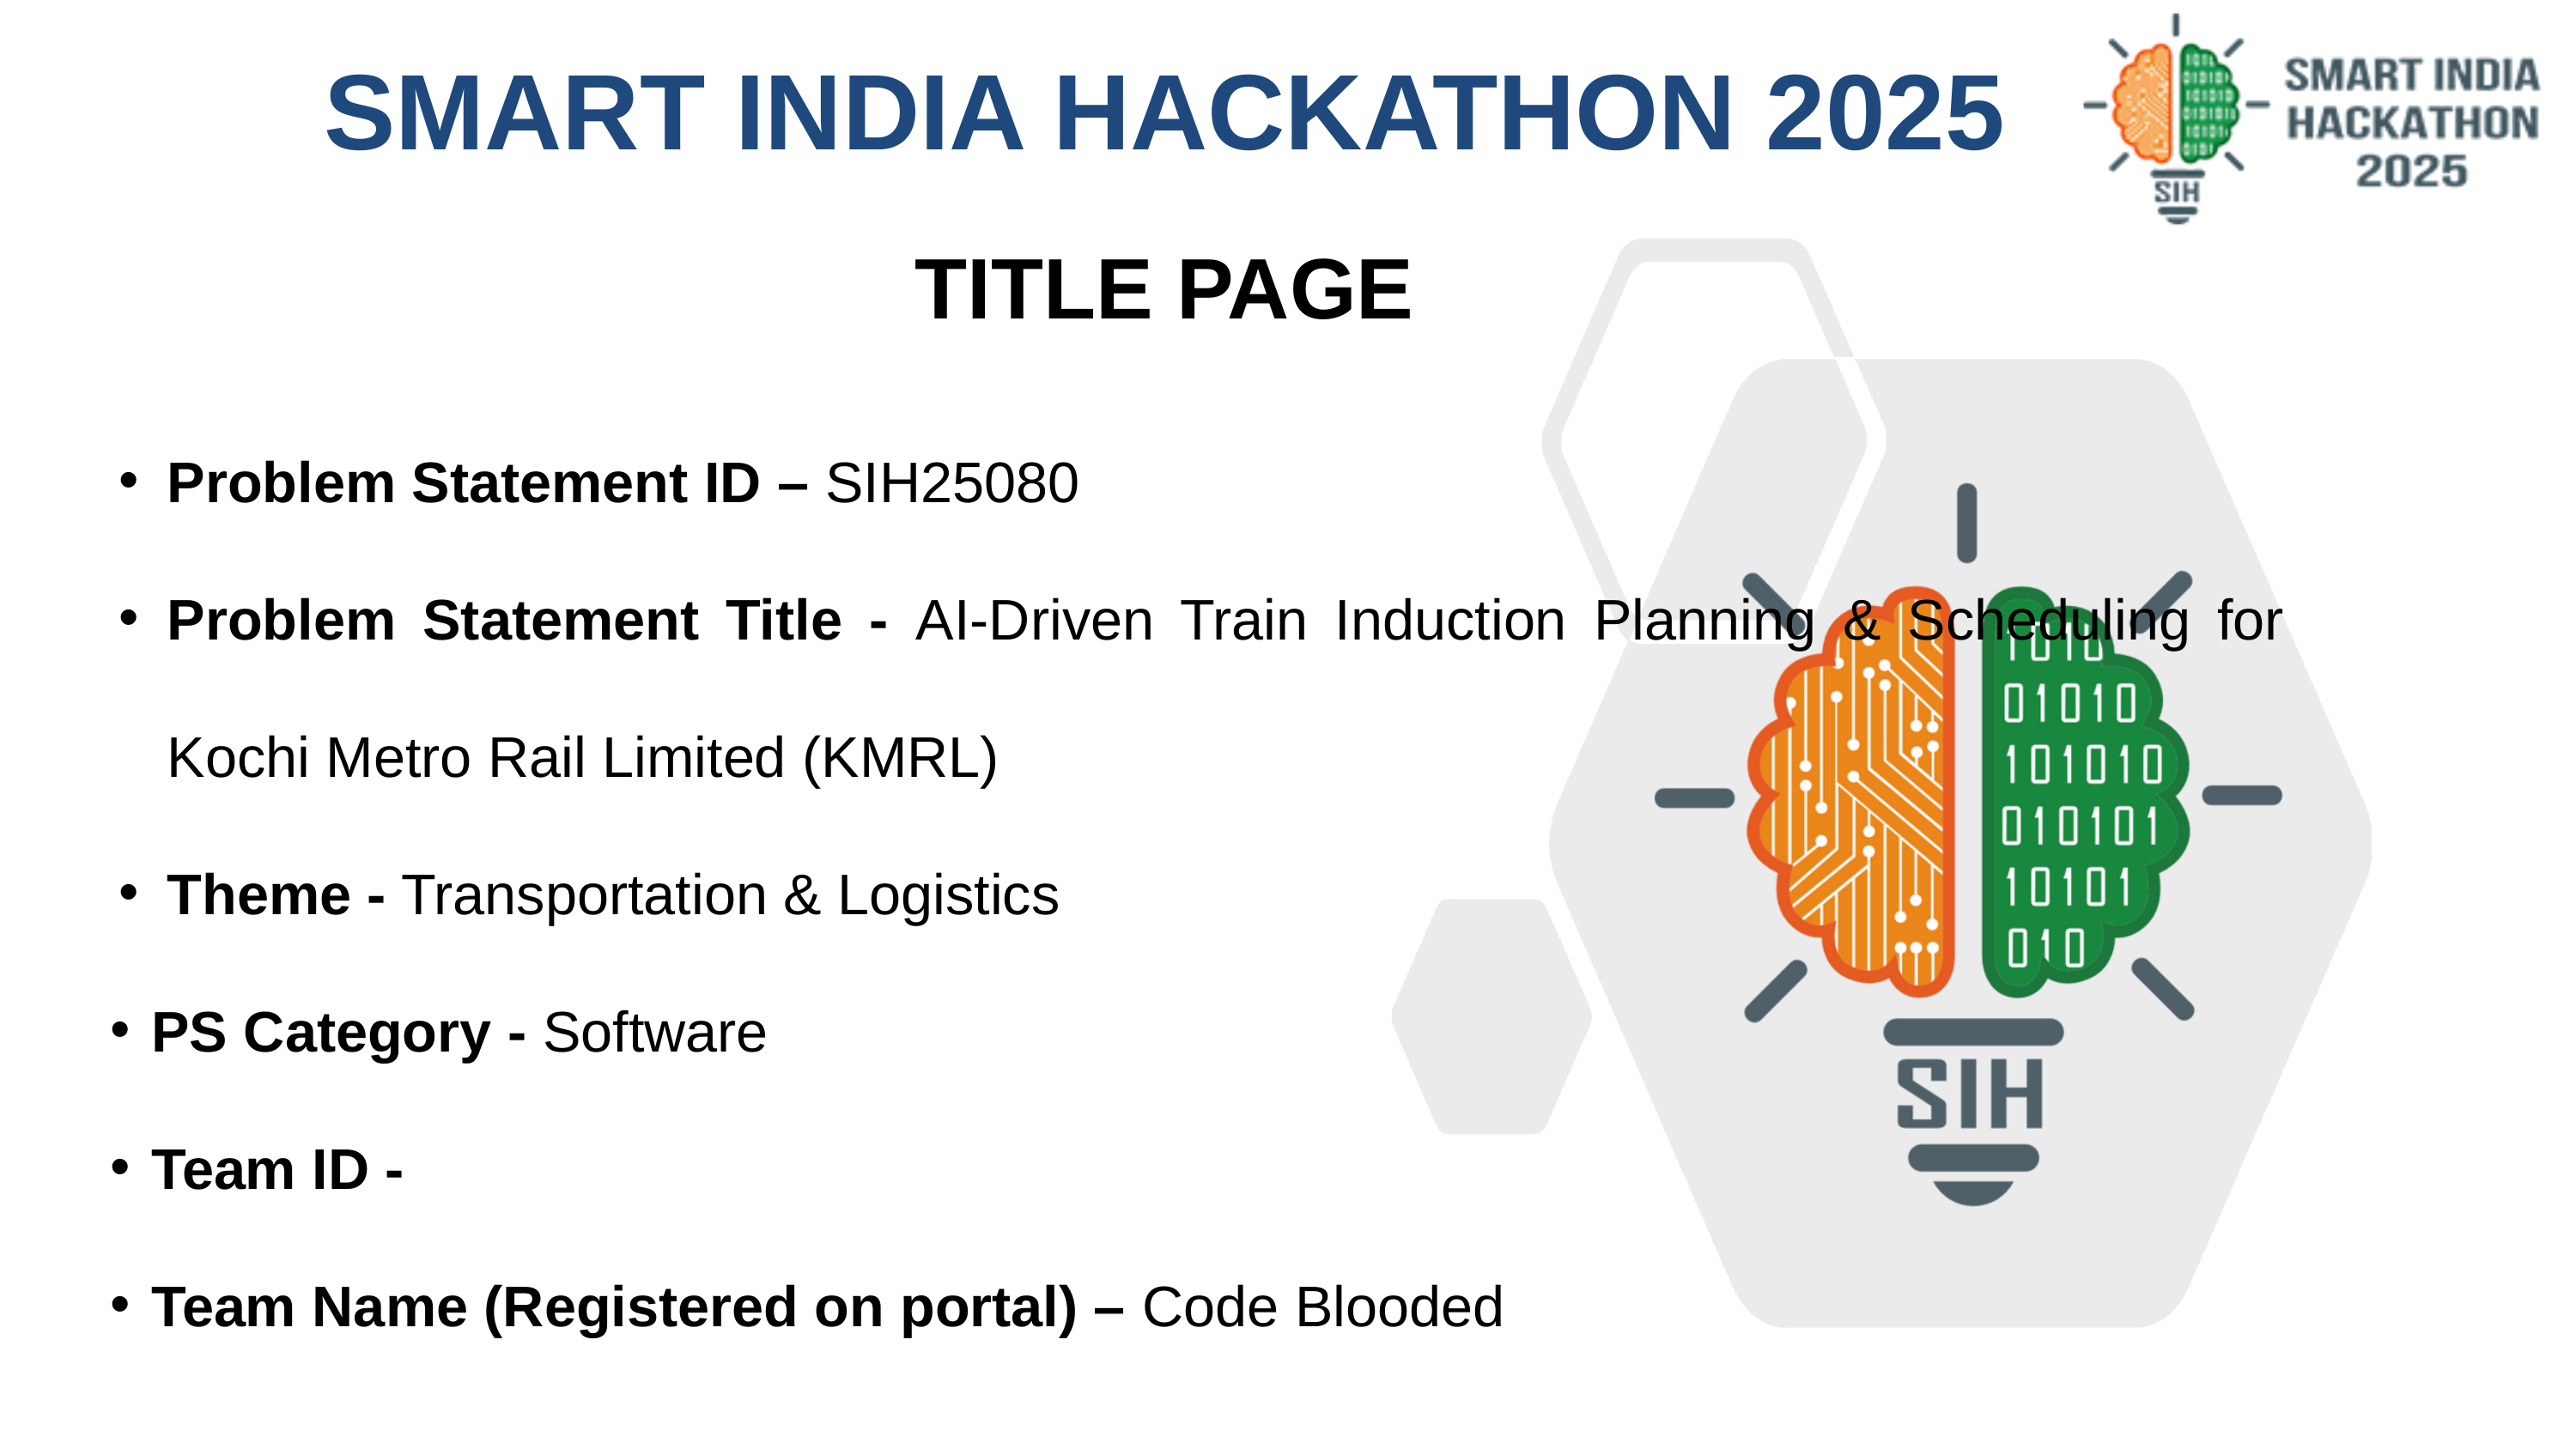

SMART INDIA HACKATHON 2025

TITLE PAGE

Problem Statement ID – SIH25080
Problem Statement Title - AI-Driven Train Induction Planning & Scheduling for Kochi Metro Rail Limited (KMRL)
Theme - Transportation & Logistics
PS Category - Software
Team ID -
Team Name (Registered on portal) – Code Blooded